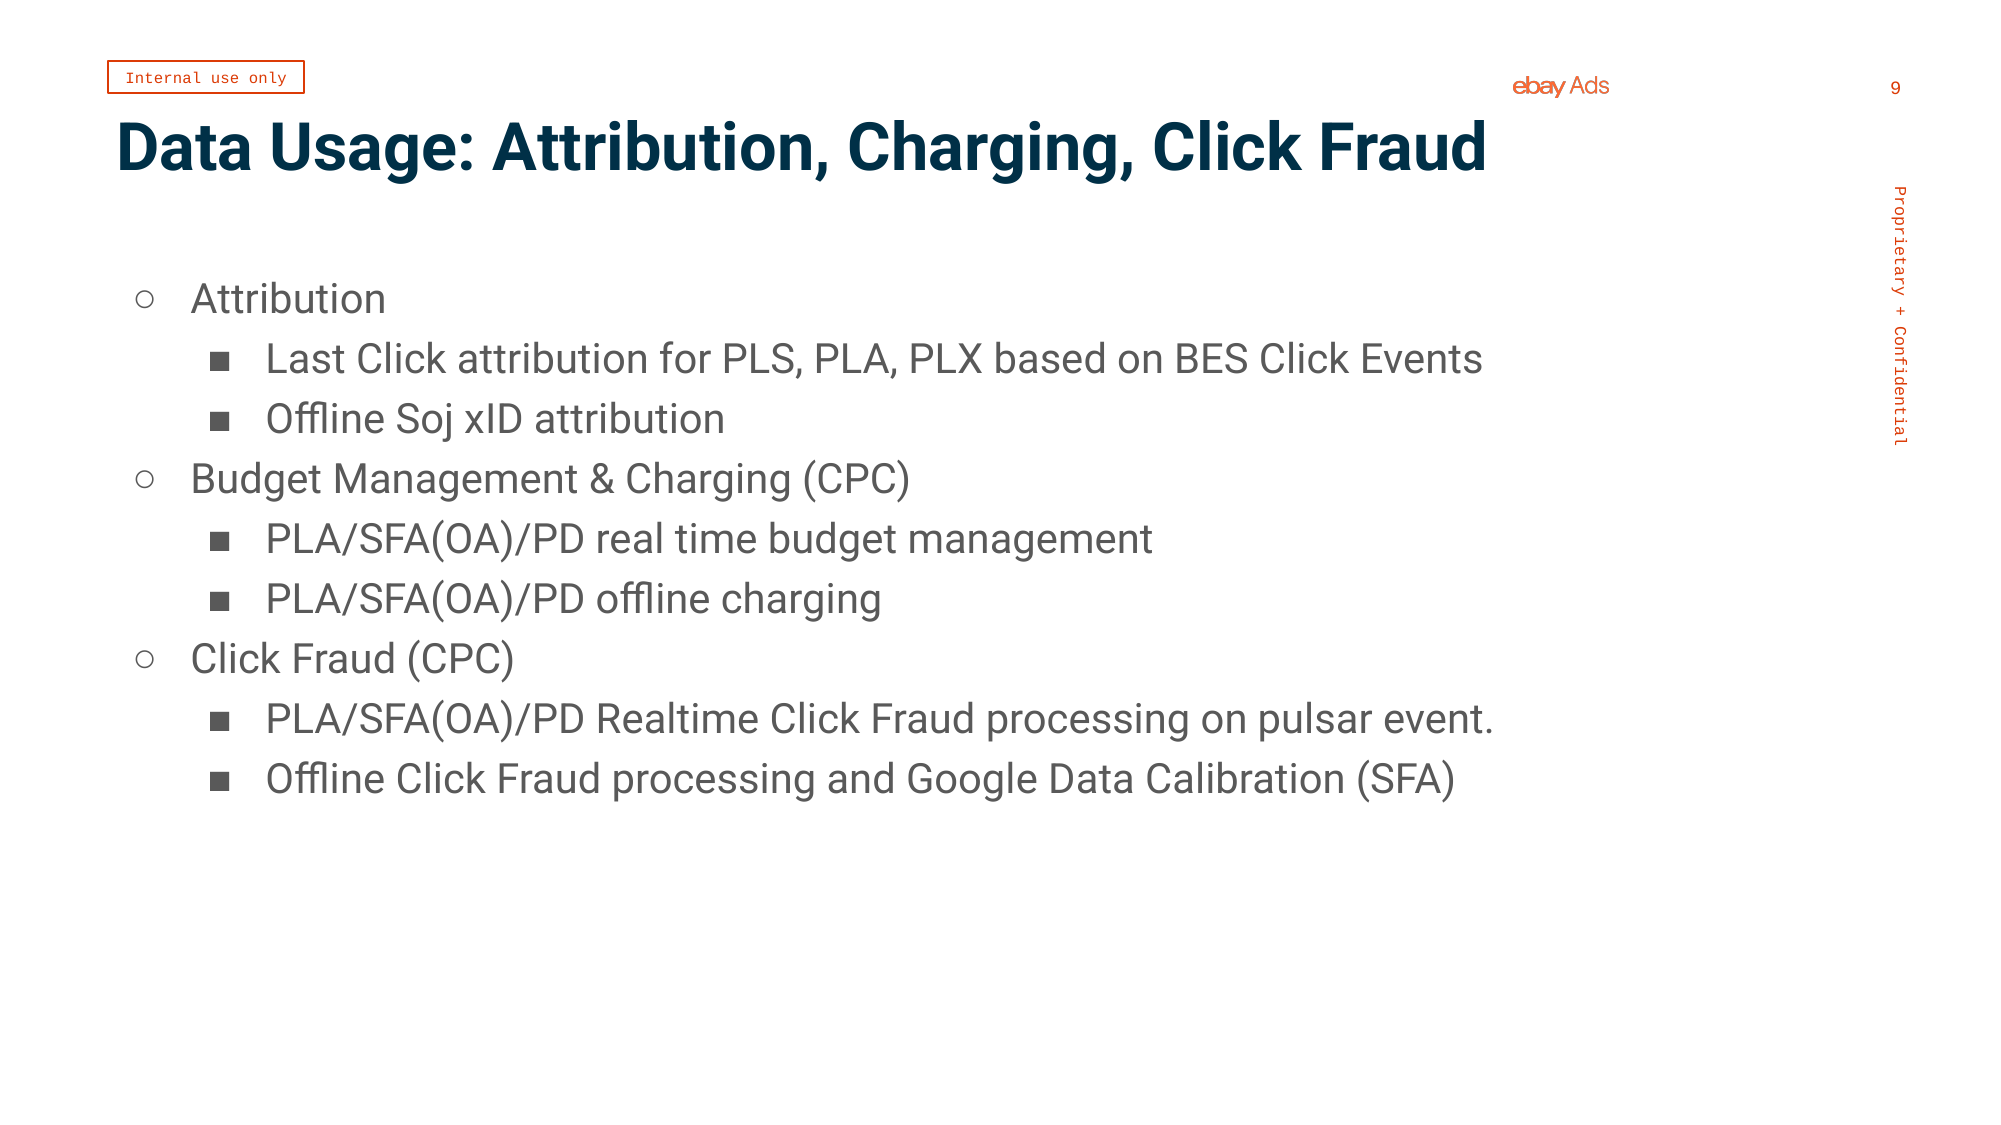

# Data Usage: Attribution, Charging, Click Fraud
9
Attribution
Last Click attribution for PLS, PLA, PLX based on BES Click Events
Offline Soj xID attribution
Budget Management & Charging (CPC)
PLA/SFA(OA)/PD real time budget management
PLA/SFA(OA)/PD offline charging
Click Fraud (CPC)
PLA/SFA(OA)/PD Realtime Click Fraud processing on pulsar event.
Offline Click Fraud processing and Google Data Calibration (SFA)